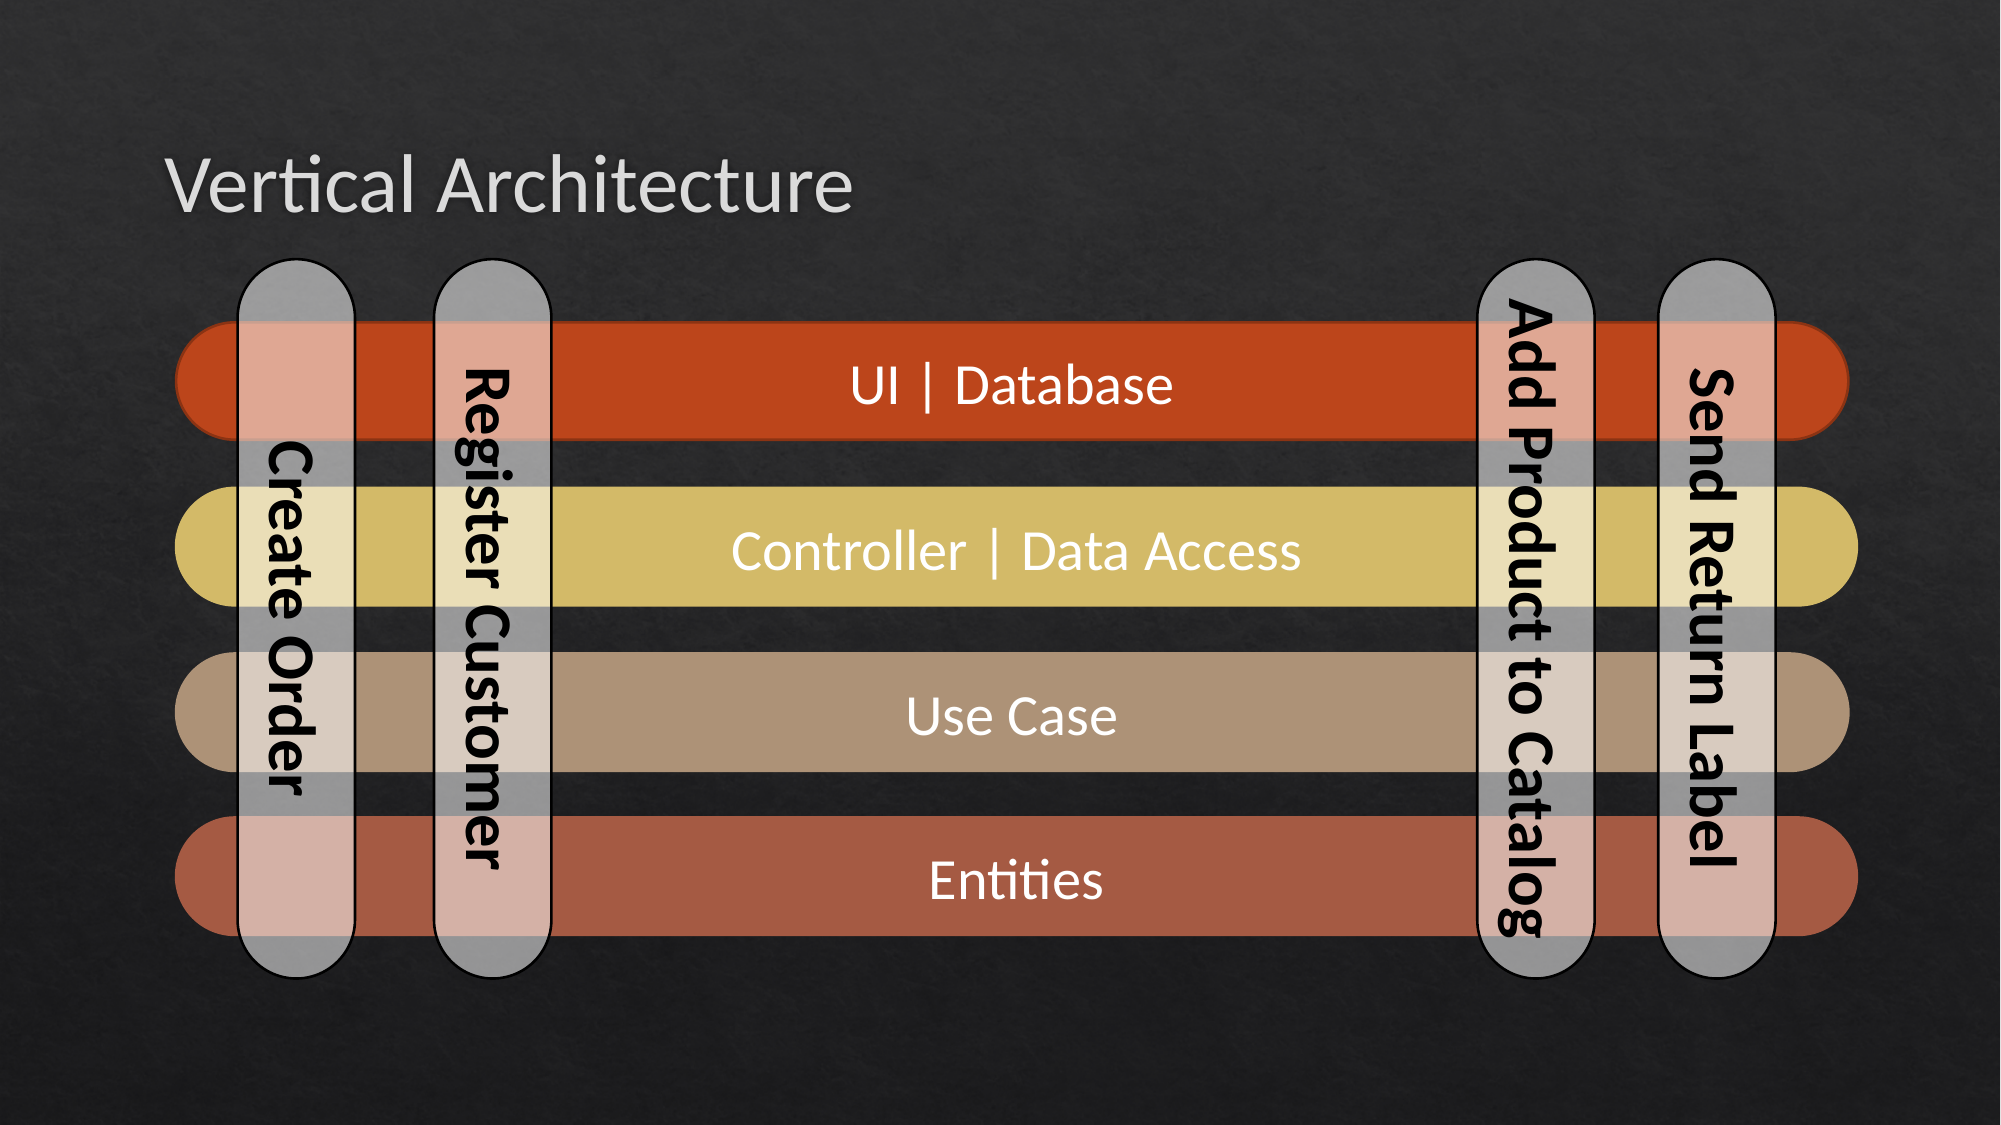

# Vertical Architecture
UI | Database
Controller | Data Access
Add Product to Catalog
Send Return Label
Register Customer
Create Order
Use Case
Entities